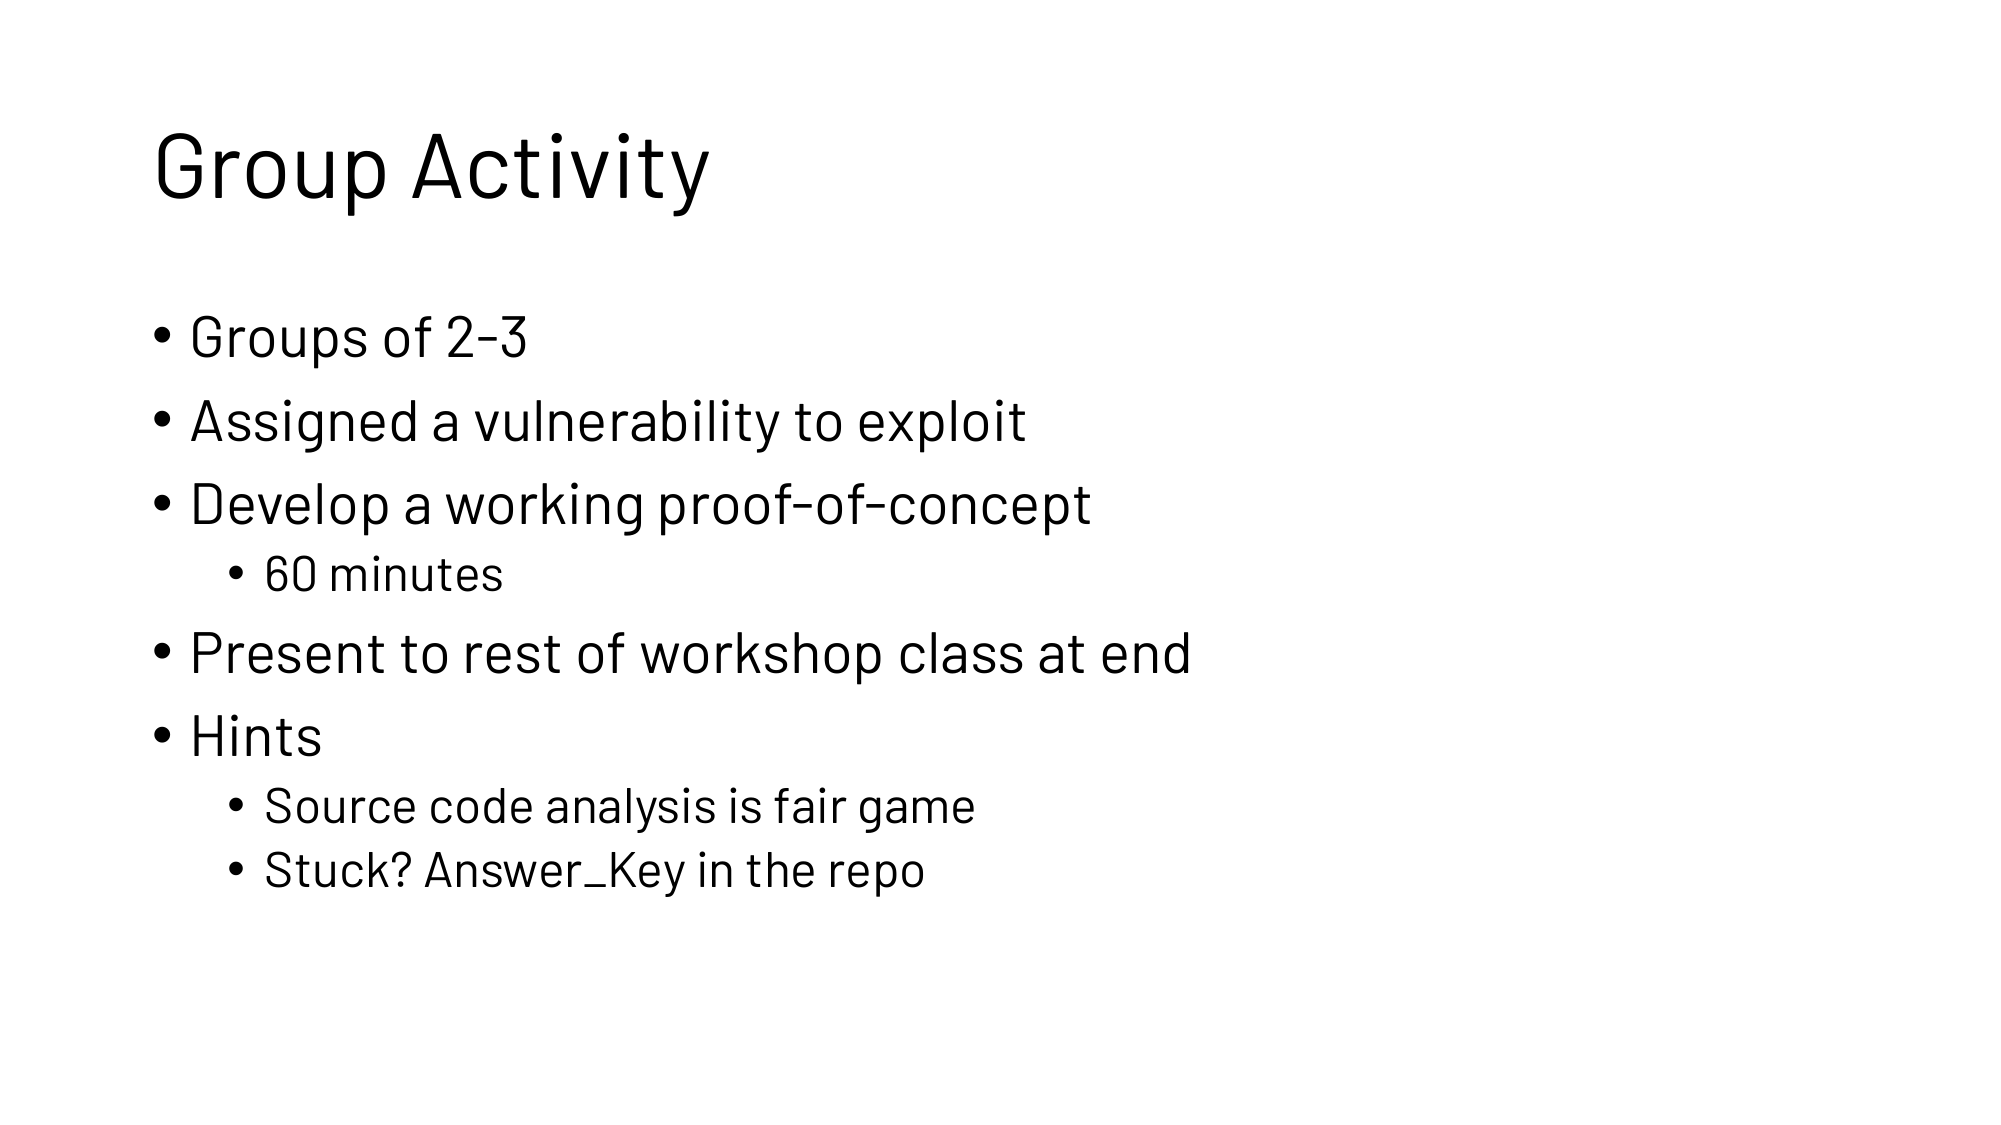

# Group Activity
Groups of 2-3
Assigned a vulnerability to exploit
Develop a working proof-of-concept
60 minutes
Present to rest of workshop class at end
Hints
Source code analysis is fair game
Stuck? Answer_Key in the repo